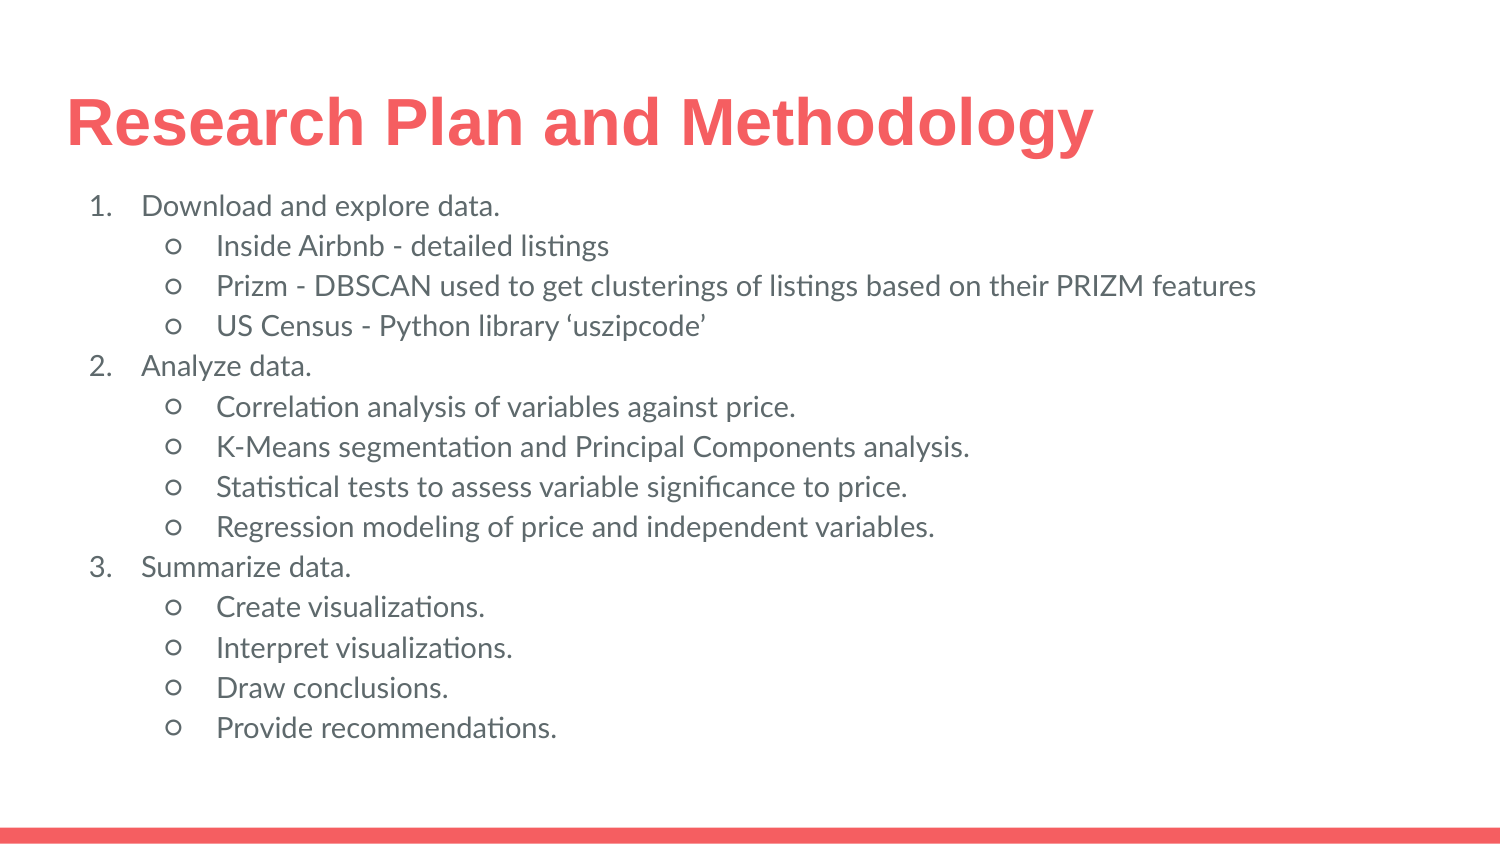

# Research Plan and Methodology
Download and explore data.
Inside Airbnb - detailed listings
Prizm - DBSCAN used to get clusterings of listings based on their PRIZM features
US Census - Python library ‘uszipcode’
Analyze data.
Correlation analysis of variables against price.
K-Means segmentation and Principal Components analysis.
Statistical tests to assess variable significance to price.
Regression modeling of price and independent variables.
Summarize data.
Create visualizations.
Interpret visualizations.
Draw conclusions.
Provide recommendations.